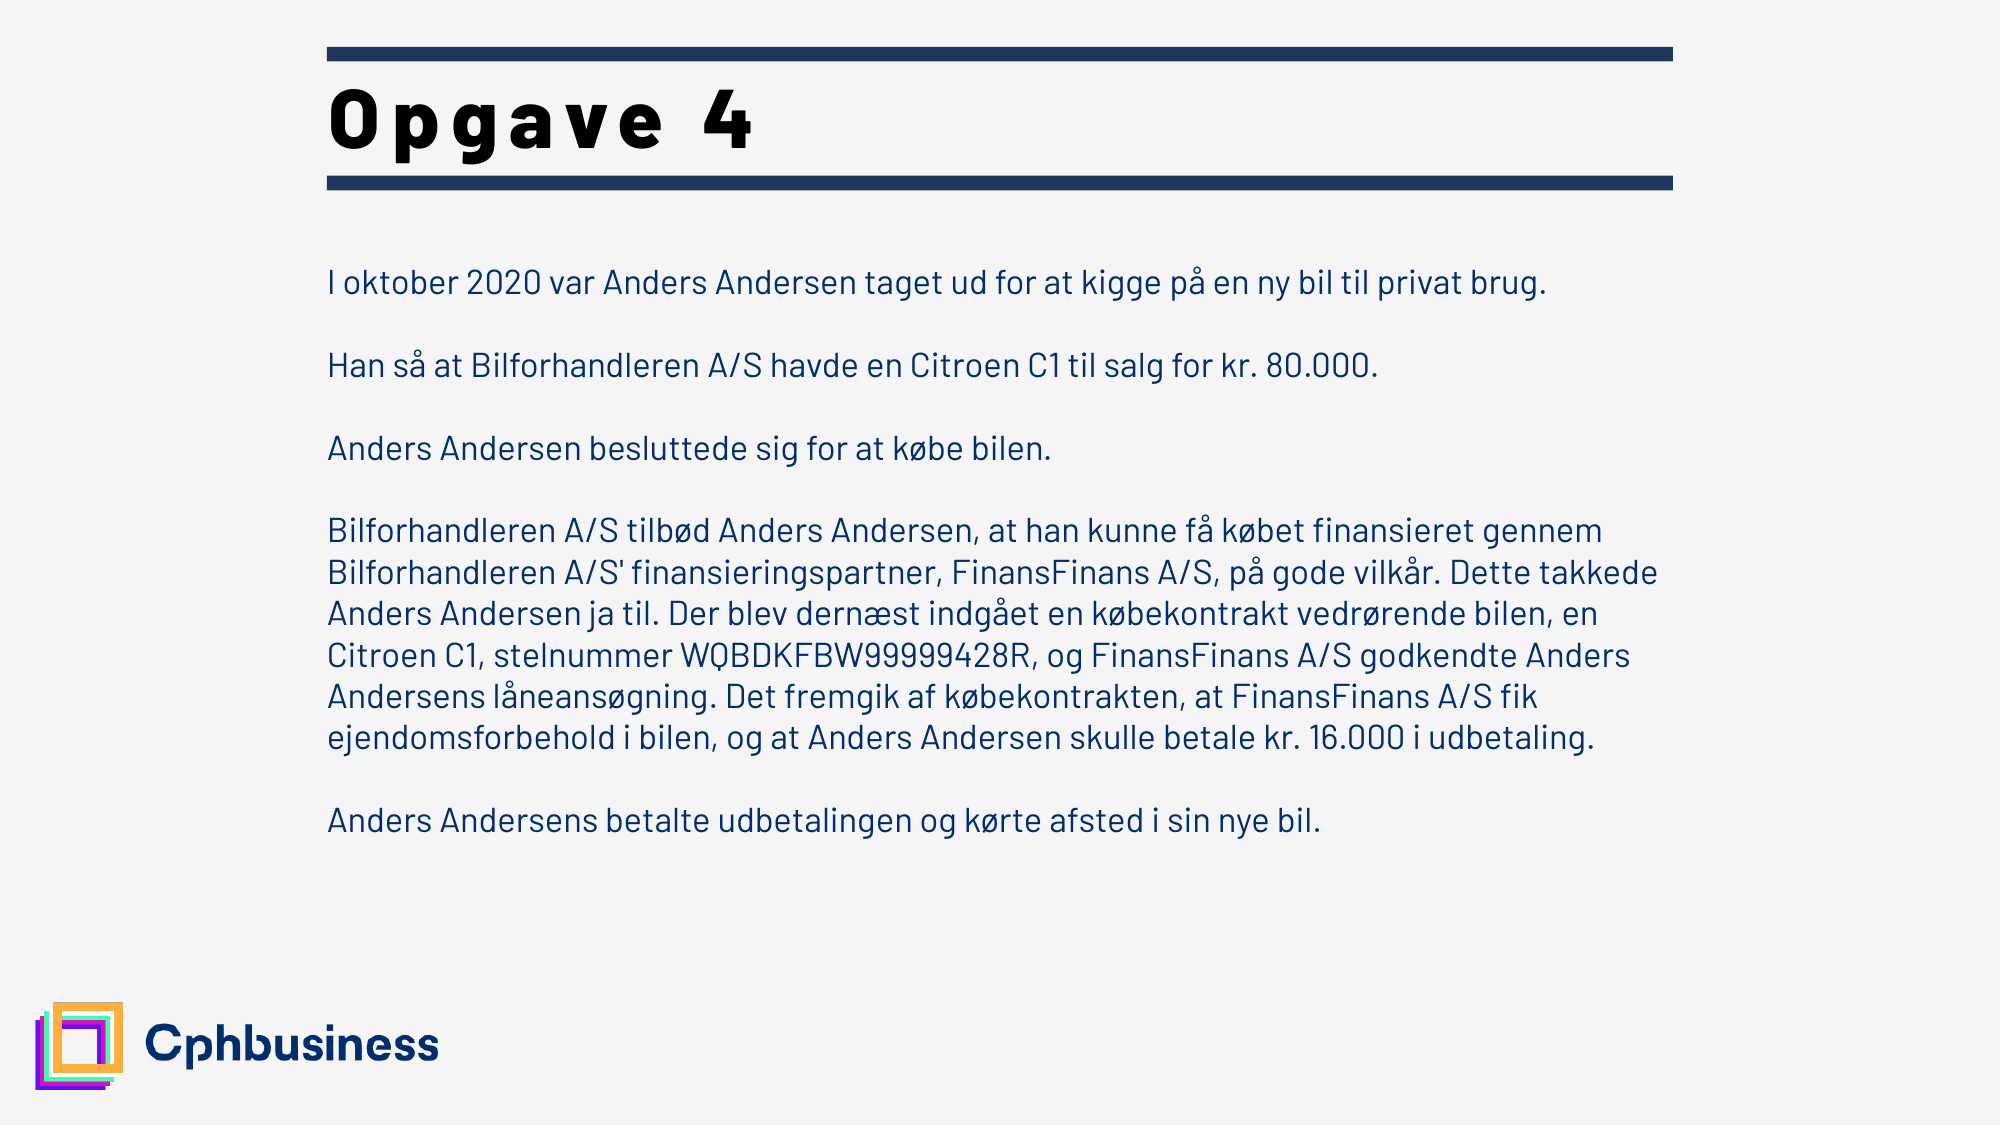

# Opgave 4

I oktober 2020 var Anders Andersen taget ud for at kigge på en ny bil til privat brug.

Han så at Bilforhandleren A/S havde en Citroen C1 til salg for kr. 80.000.

Anders Andersen besluttede sig for at købe bilen.

Bilforhandleren A/S tilbød Anders Andersen, at han kunne få købet finansieret gennem Bilforhandleren A/S' finansieringspartner, FinansFinans A/S, på gode vilkår. Dette takkede Anders Andersen ja til. Der blev dernæst indgået en købekontrakt vedrørende bilen, en Citroen C1, stelnummer WQBDKFBW99999428R, og FinansFinans A/S godkendte Anders Andersens låneansøgning. Det fremgik af købekontrakten, at FinansFinans A/S fik ejendomsforbehold i bilen, og at Anders Andersen skulle betale kr. 16.000 i udbetaling.

Anders Andersens betalte udbetalingen og kørte afsted i sin nye bil.